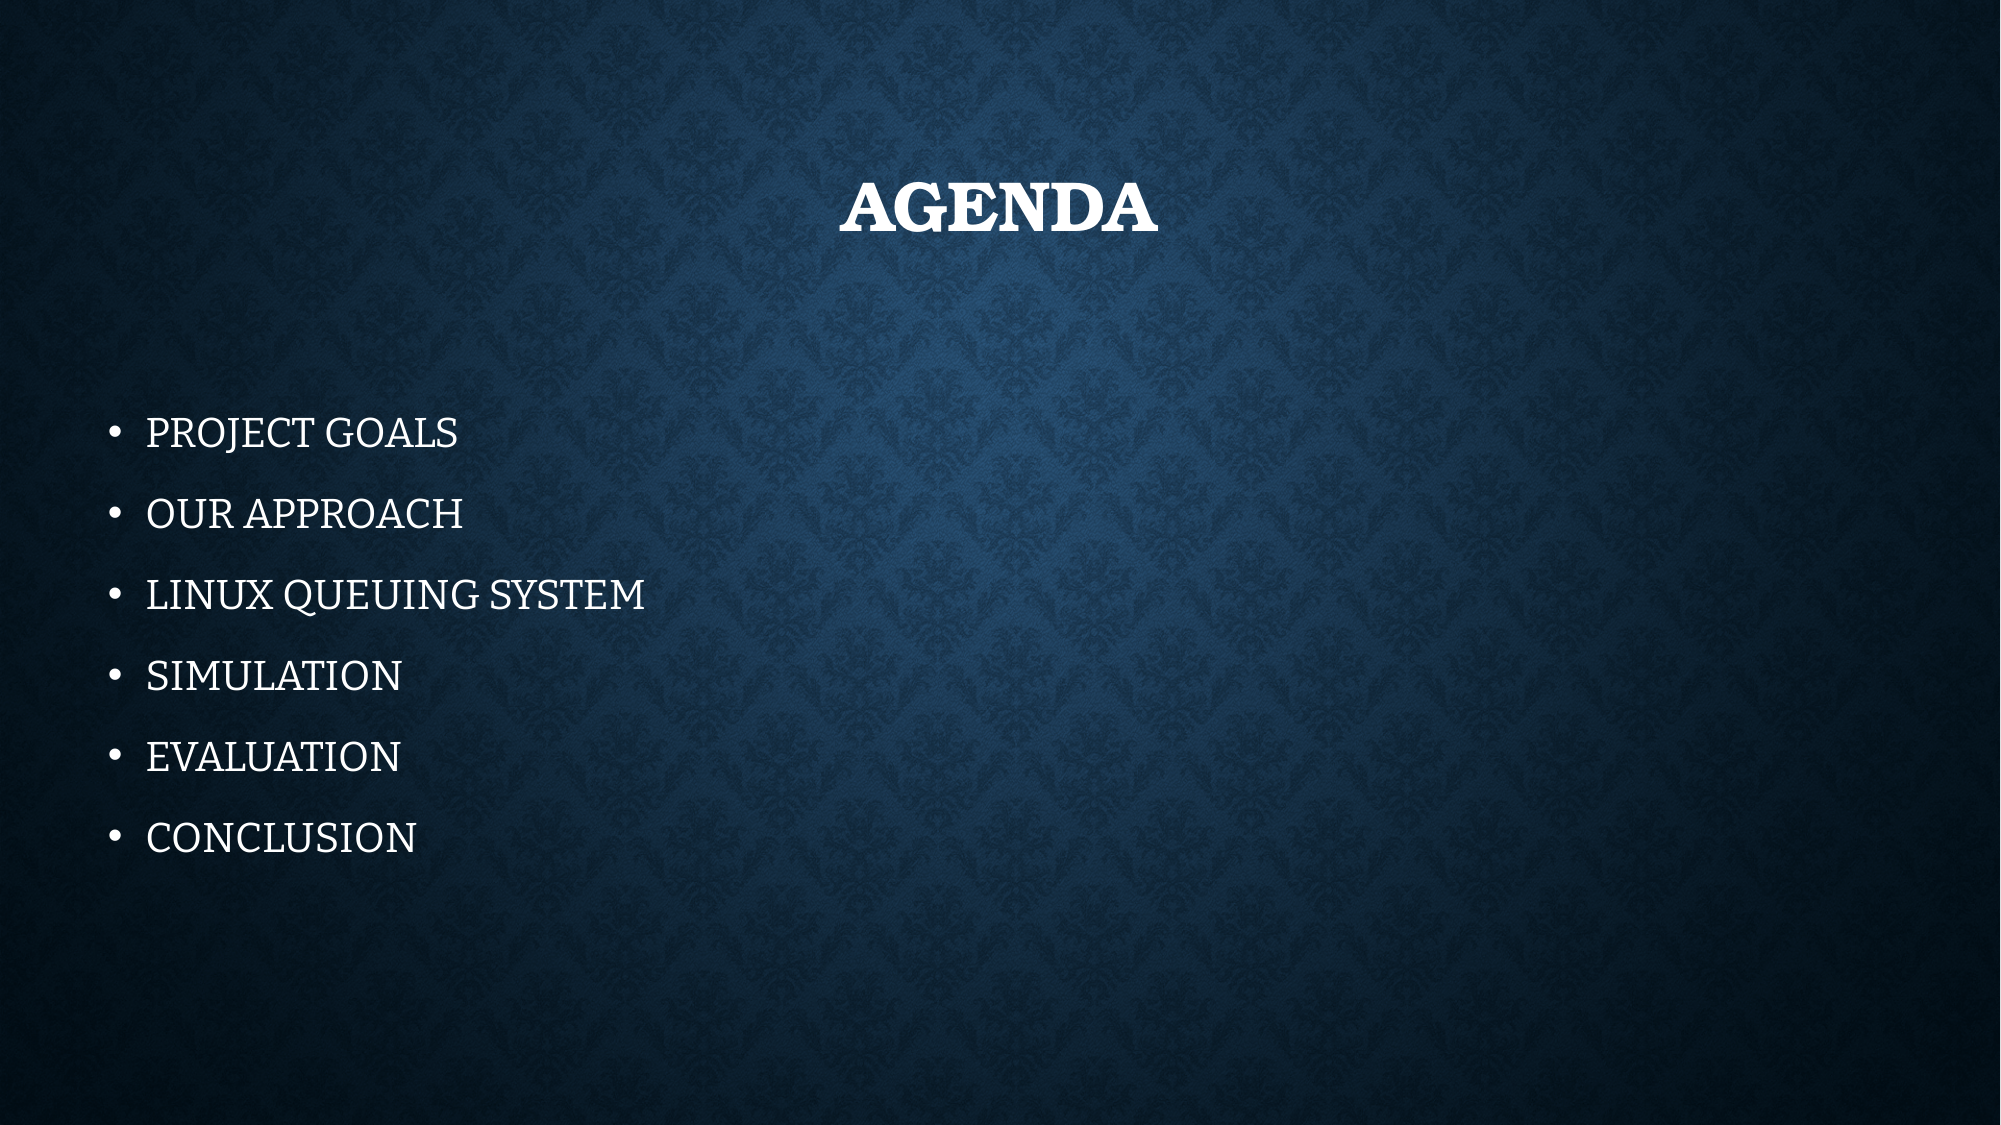

# AGENDA

PROJECT GOALS
OUR APPROACH
LINUX QUEUING SYSTEM
SIMULATION
EVALUATION
CONCLUSION